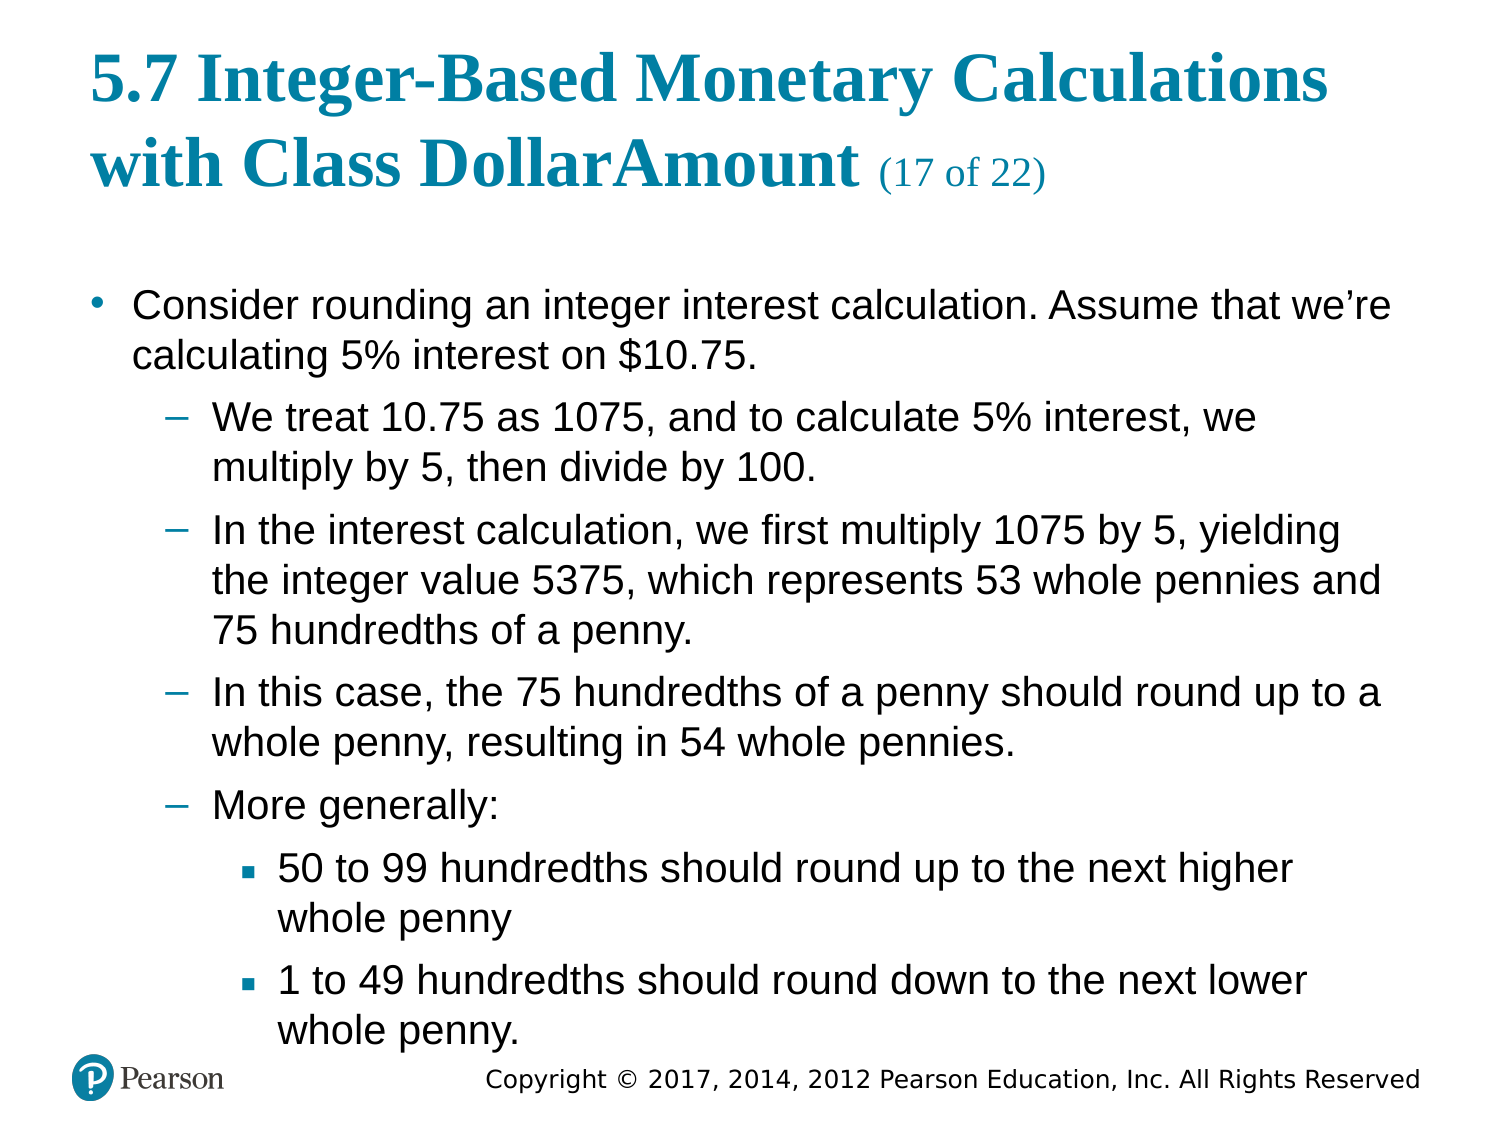

# 5.7 Integer-Based Monetary Calculations with Class DollarAmount (17 of 22)
Consider rounding an integer interest calculation. Assume that we’re calculating 5% interest on $10.75.
We treat 10.75 as 1075, and to calculate 5% interest, we multiply by 5, then divide by 100.
In the interest calculation, we first multiply 1075 by 5, yielding the integer value 5375, which represents 53 whole pennies and 75 hundredths of a penny.
In this case, the 75 hundredths of a penny should round up to a whole penny, resulting in 54 whole pennies.
More generally:
50 to 99 hundredths should round up to the next higher whole penny
1 to 49 hundredths should round down to the next lower whole penny.